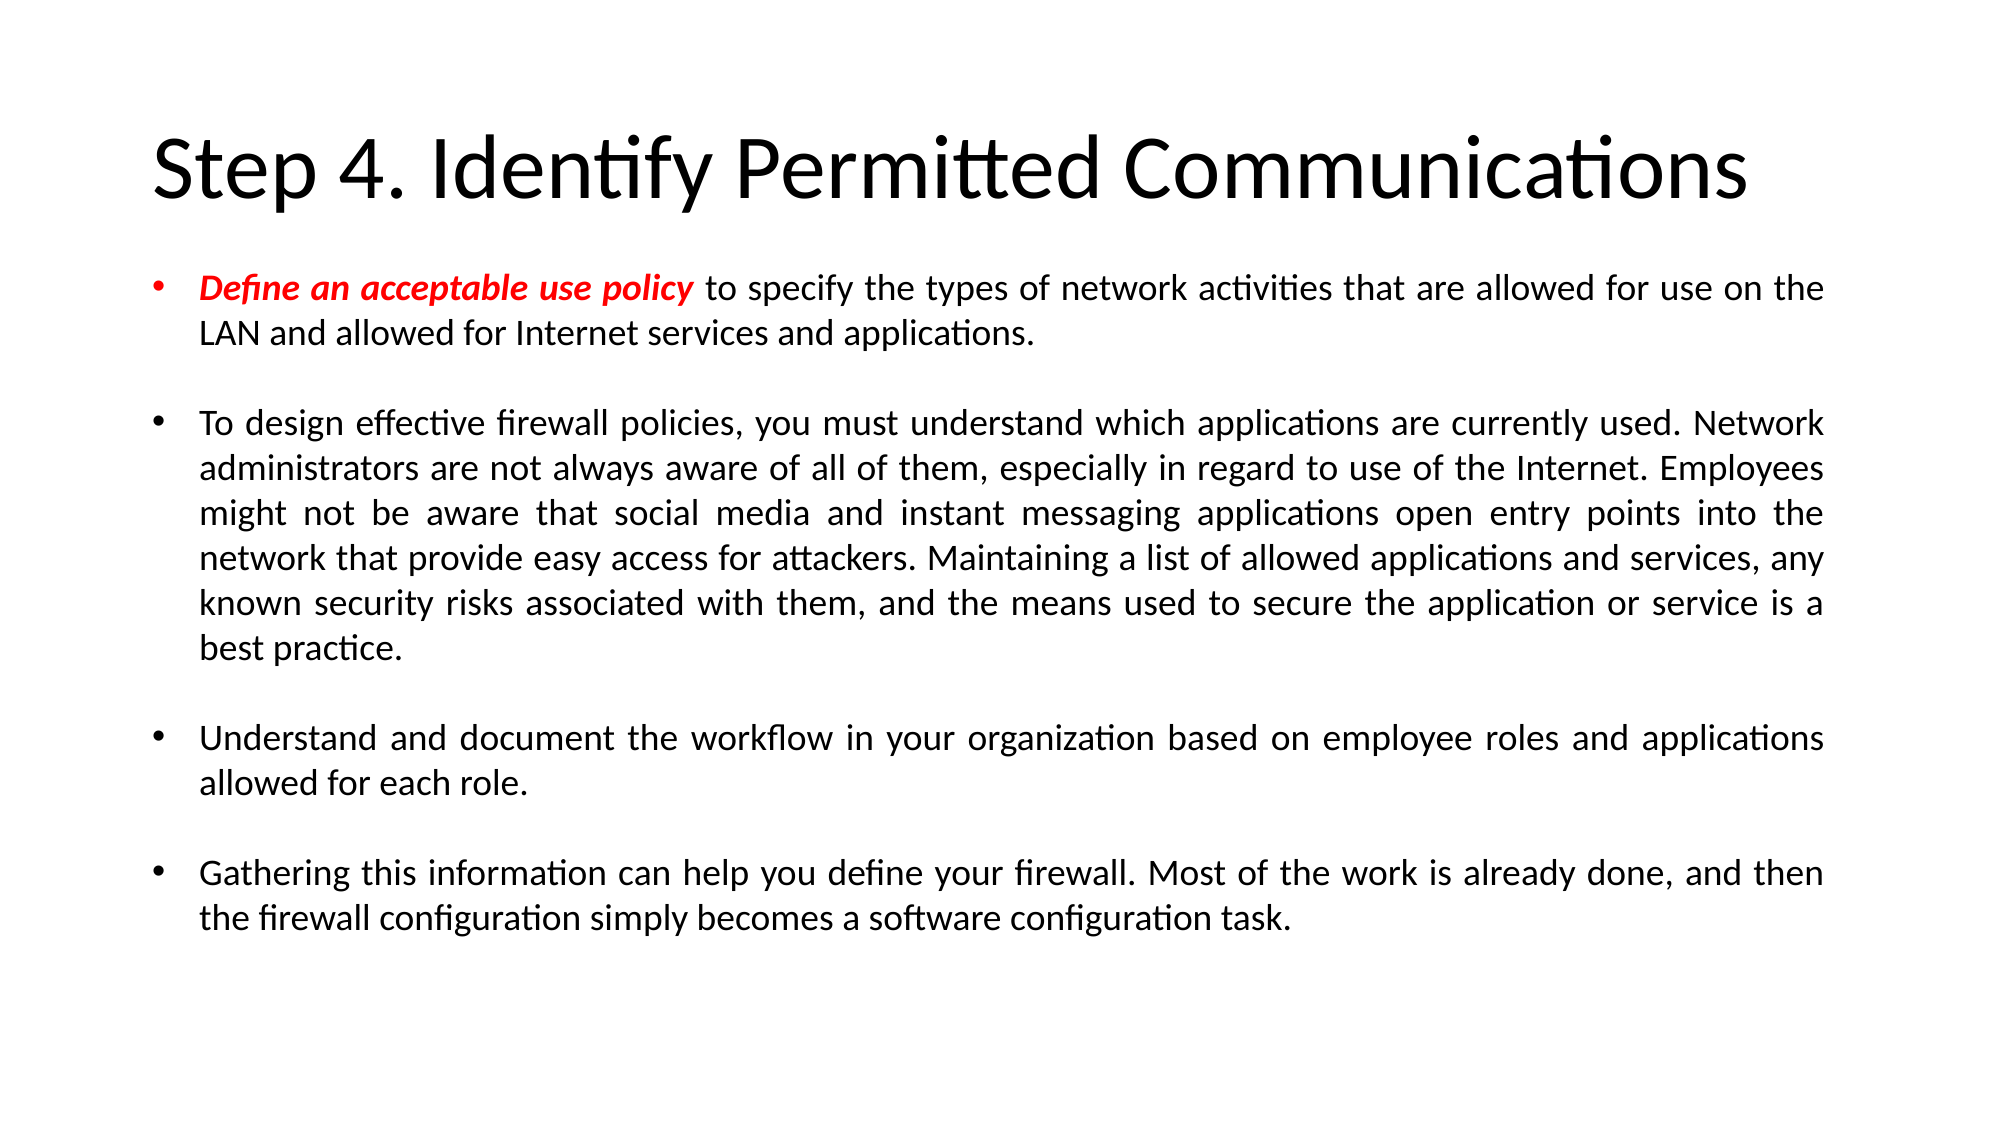

# Step 4. Identify Permitted Communications
Define an acceptable use policy to specify the types of network activities that are allowed for use on the LAN and allowed for Internet services and applications.

To design effective firewall policies, you must understand which applications are currently used. Network administrators are not always aware of all of them, especially in regard to use of the Internet. Employees might not be aware that social media and instant messaging applications open entry points into the network that provide easy access for attackers. Maintaining a list of allowed applications and services, any known security risks associated with them, and the means used to secure the application or service is a best practice.

Understand and document the workflow in your organization based on employee roles and applications allowed for each role.

Gathering this information can help you define your firewall. Most of the work is already done, and then the firewall configuration simply becomes a software configuration task.